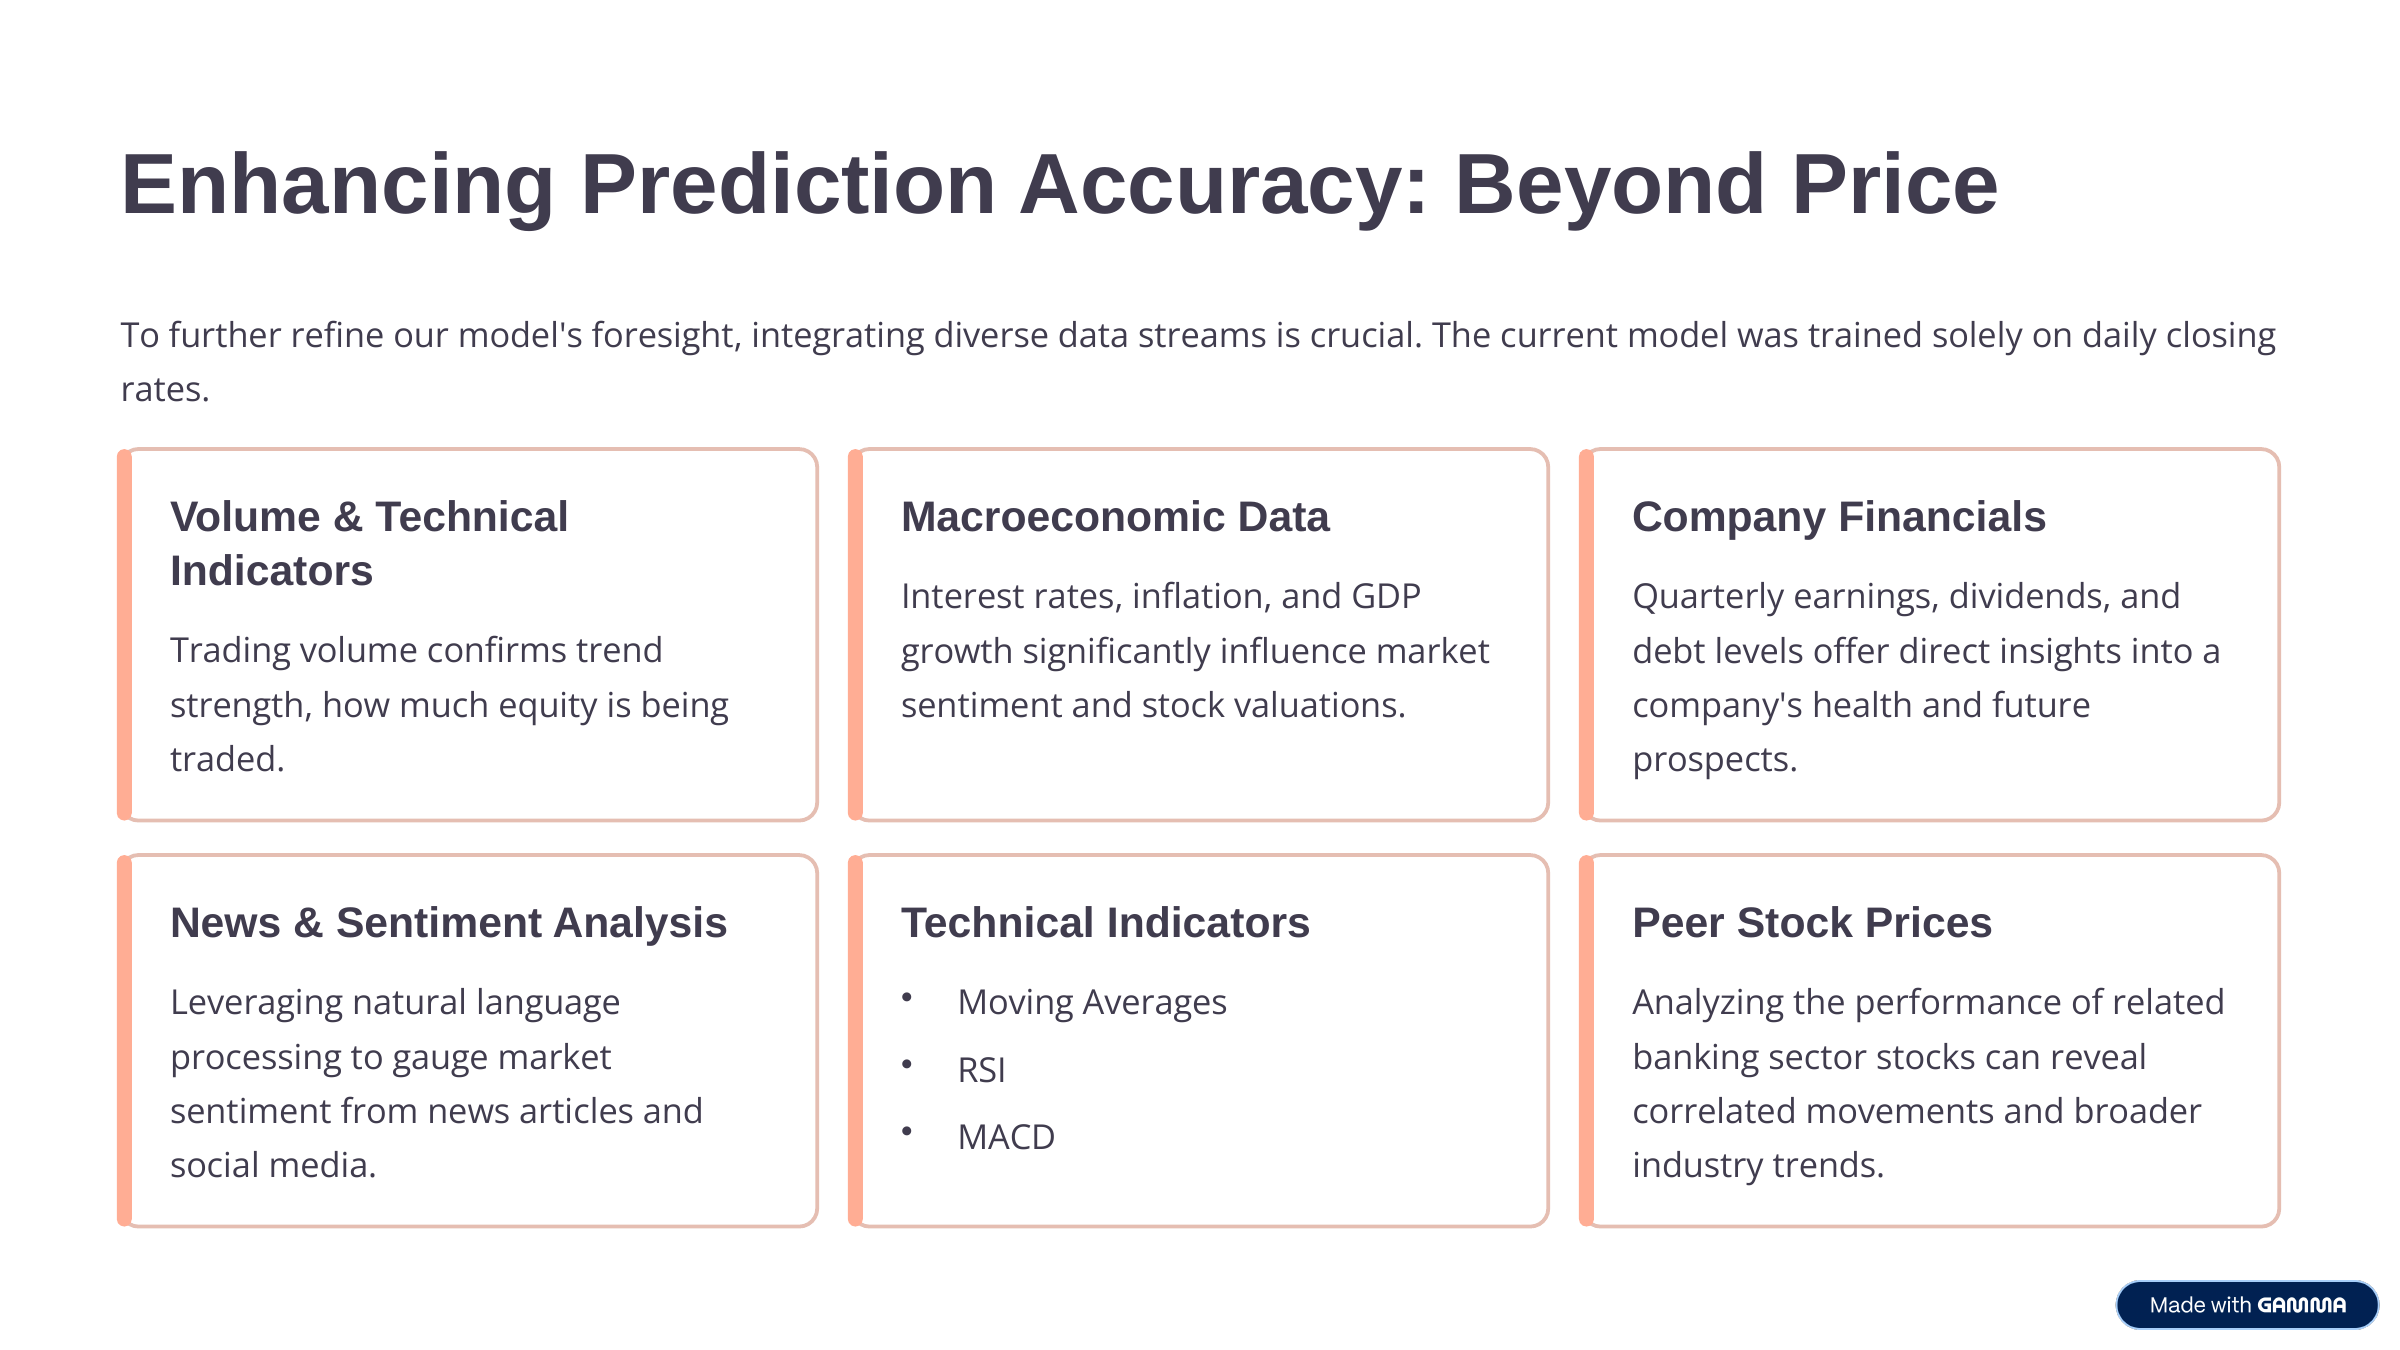

Enhancing Prediction Accuracy: Beyond Price
To further refine our model's foresight, integrating diverse data streams is crucial. The current model was trained solely on daily closing rates.

Volume & Technical Indicators
Macroeconomic Data
Company Financials
Interest rates, inflation, and GDP growth significantly influence market sentiment and stock valuations.
Quarterly earnings, dividends, and debt levels offer direct insights into a company's health and future prospects.
Trading volume confirms trend strength, how much equity is being traded.

News & Sentiment Analysis
Technical Indicators
Peer Stock Prices
Leveraging natural language processing to gauge market sentiment from news articles and social media.
Moving Averages
Analyzing the performance of related banking sector stocks can reveal correlated movements and broader industry trends.
RSI
MACD